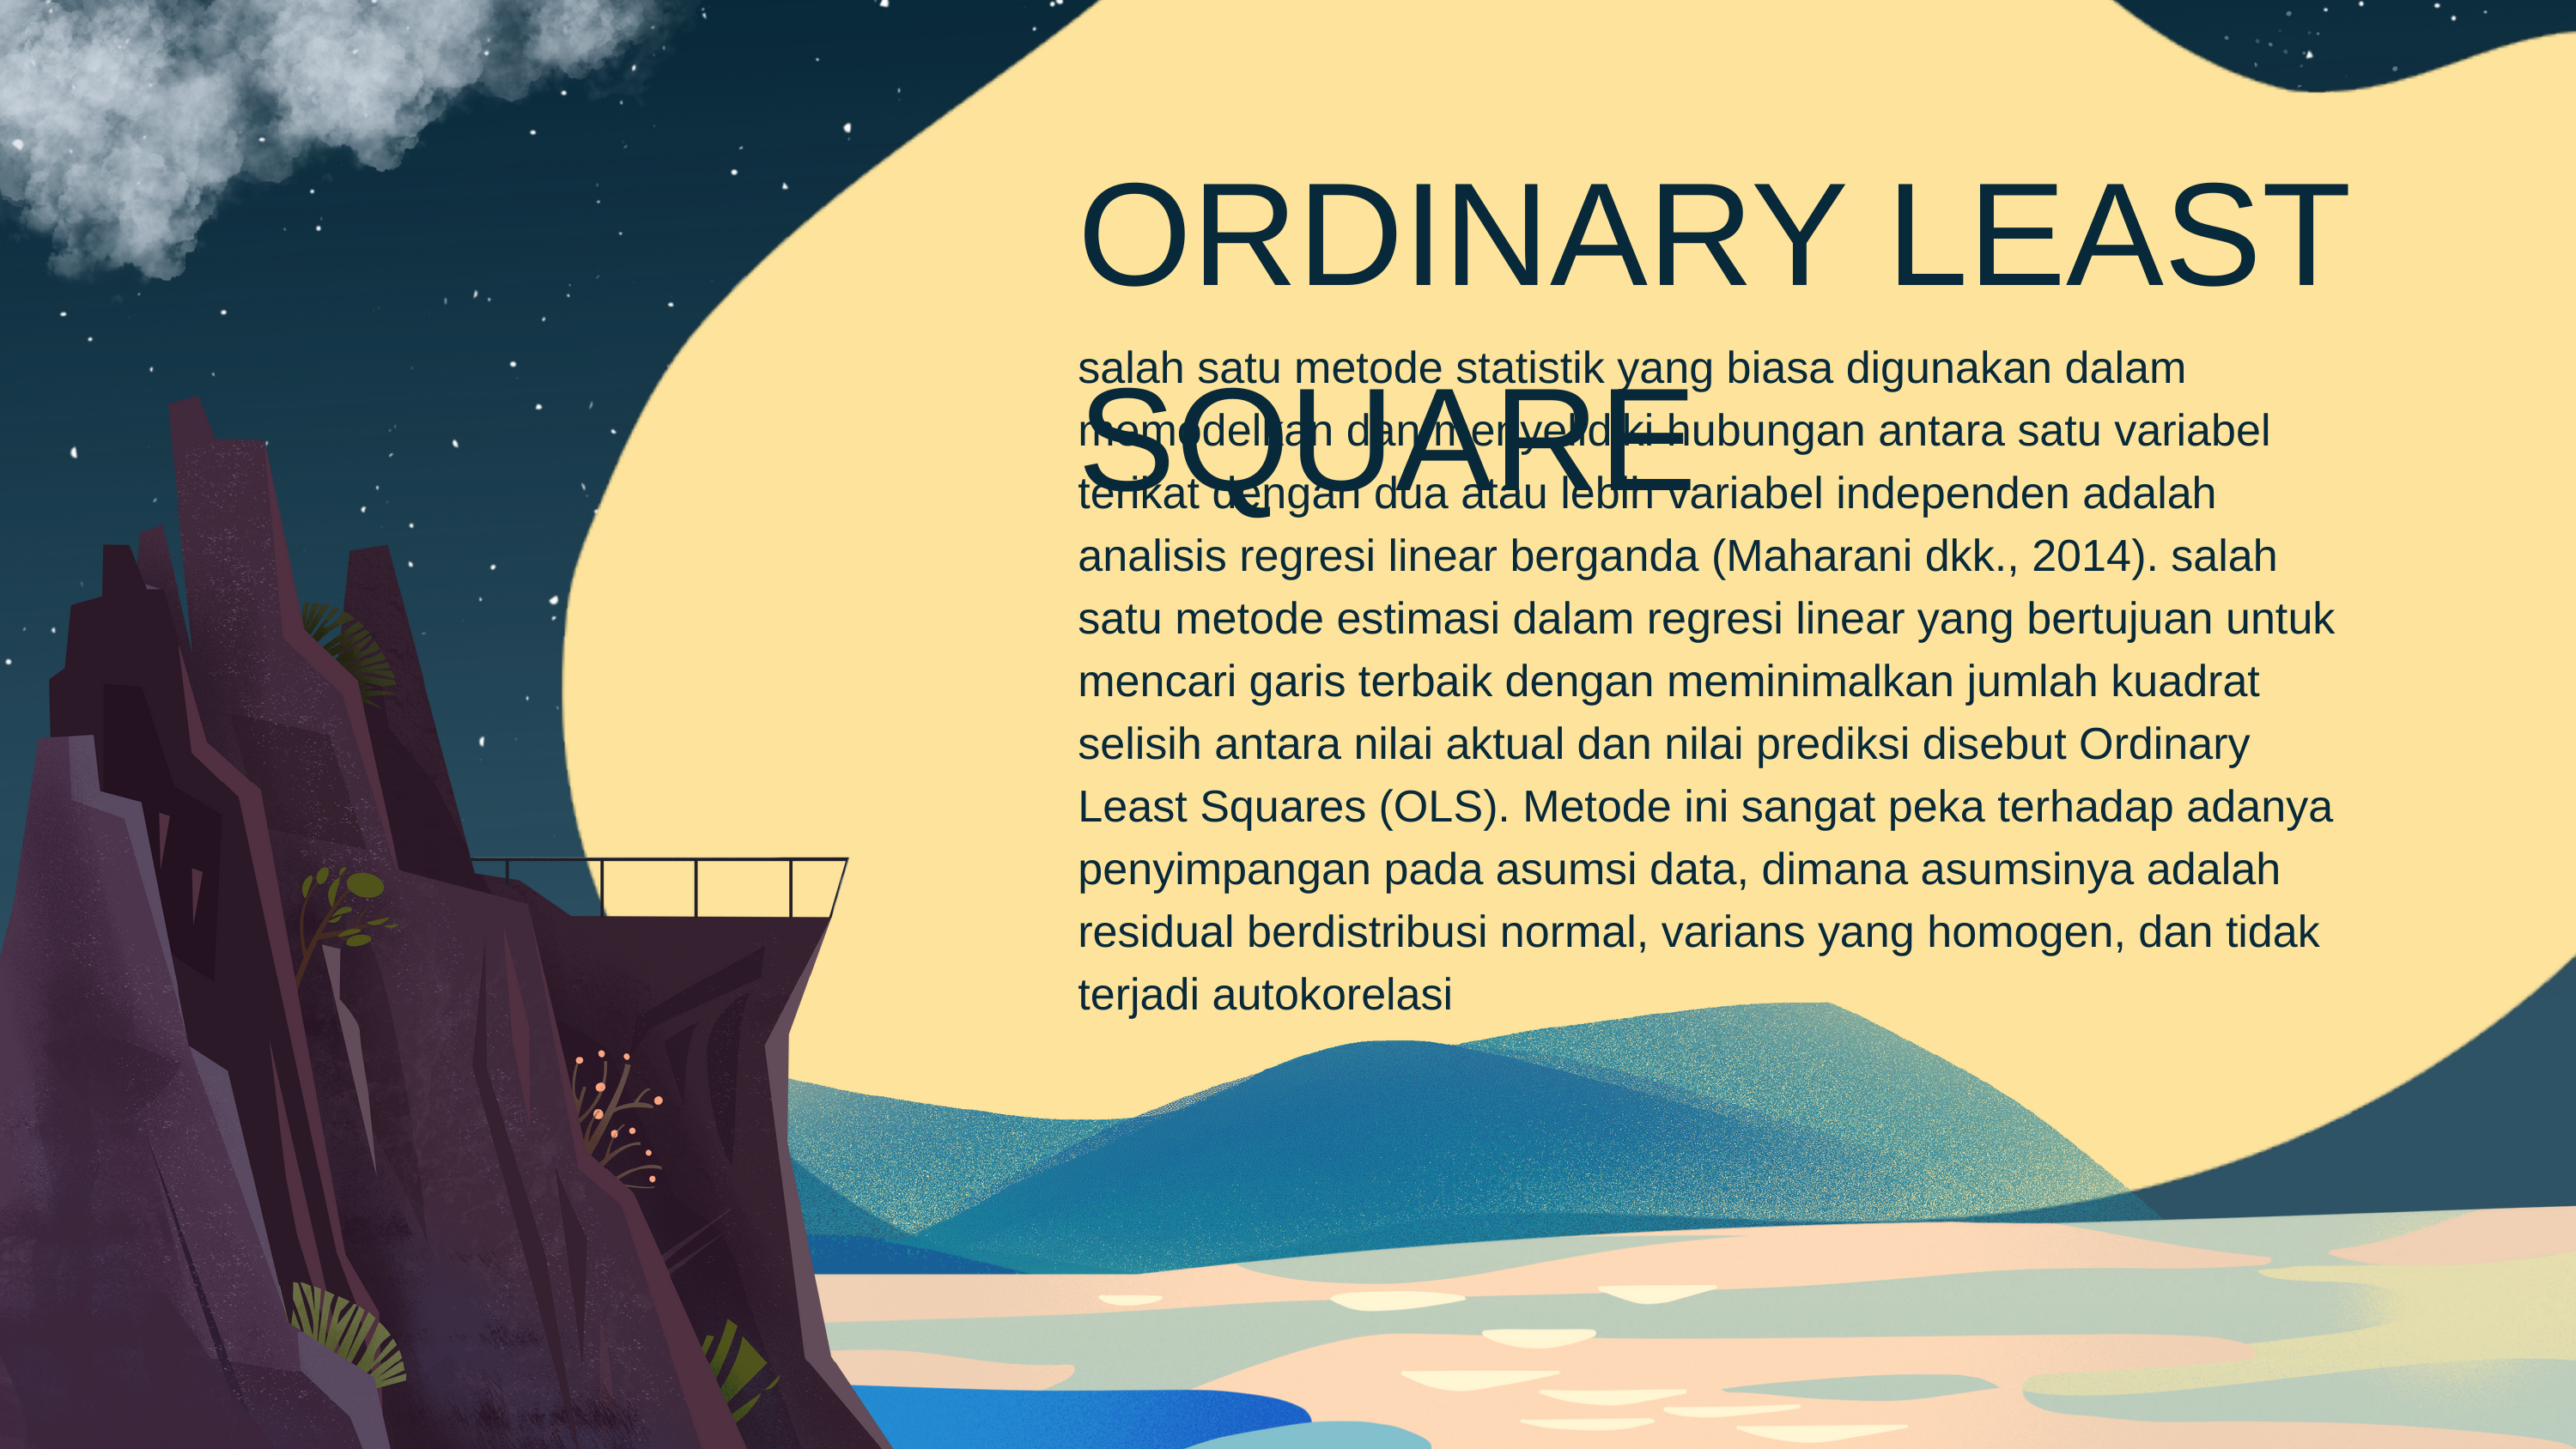

ORDINARY LEAST SQUARE
salah satu metode statistik yang biasa digunakan dalam memodelkan dan menyelidiki hubungan antara satu variabel terikat dengan dua atau lebih variabel independen adalah analisis regresi linear berganda (Maharani dkk., 2014). salah satu metode estimasi dalam regresi linear yang bertujuan untuk mencari garis terbaik dengan meminimalkan jumlah kuadrat selisih antara nilai aktual dan nilai prediksi disebut Ordinary Least Squares (OLS). Metode ini sangat peka terhadap adanya penyimpangan pada asumsi data, dimana asumsinya adalah residual berdistribusi normal, varians yang homogen, dan tidak terjadi autokorelasi